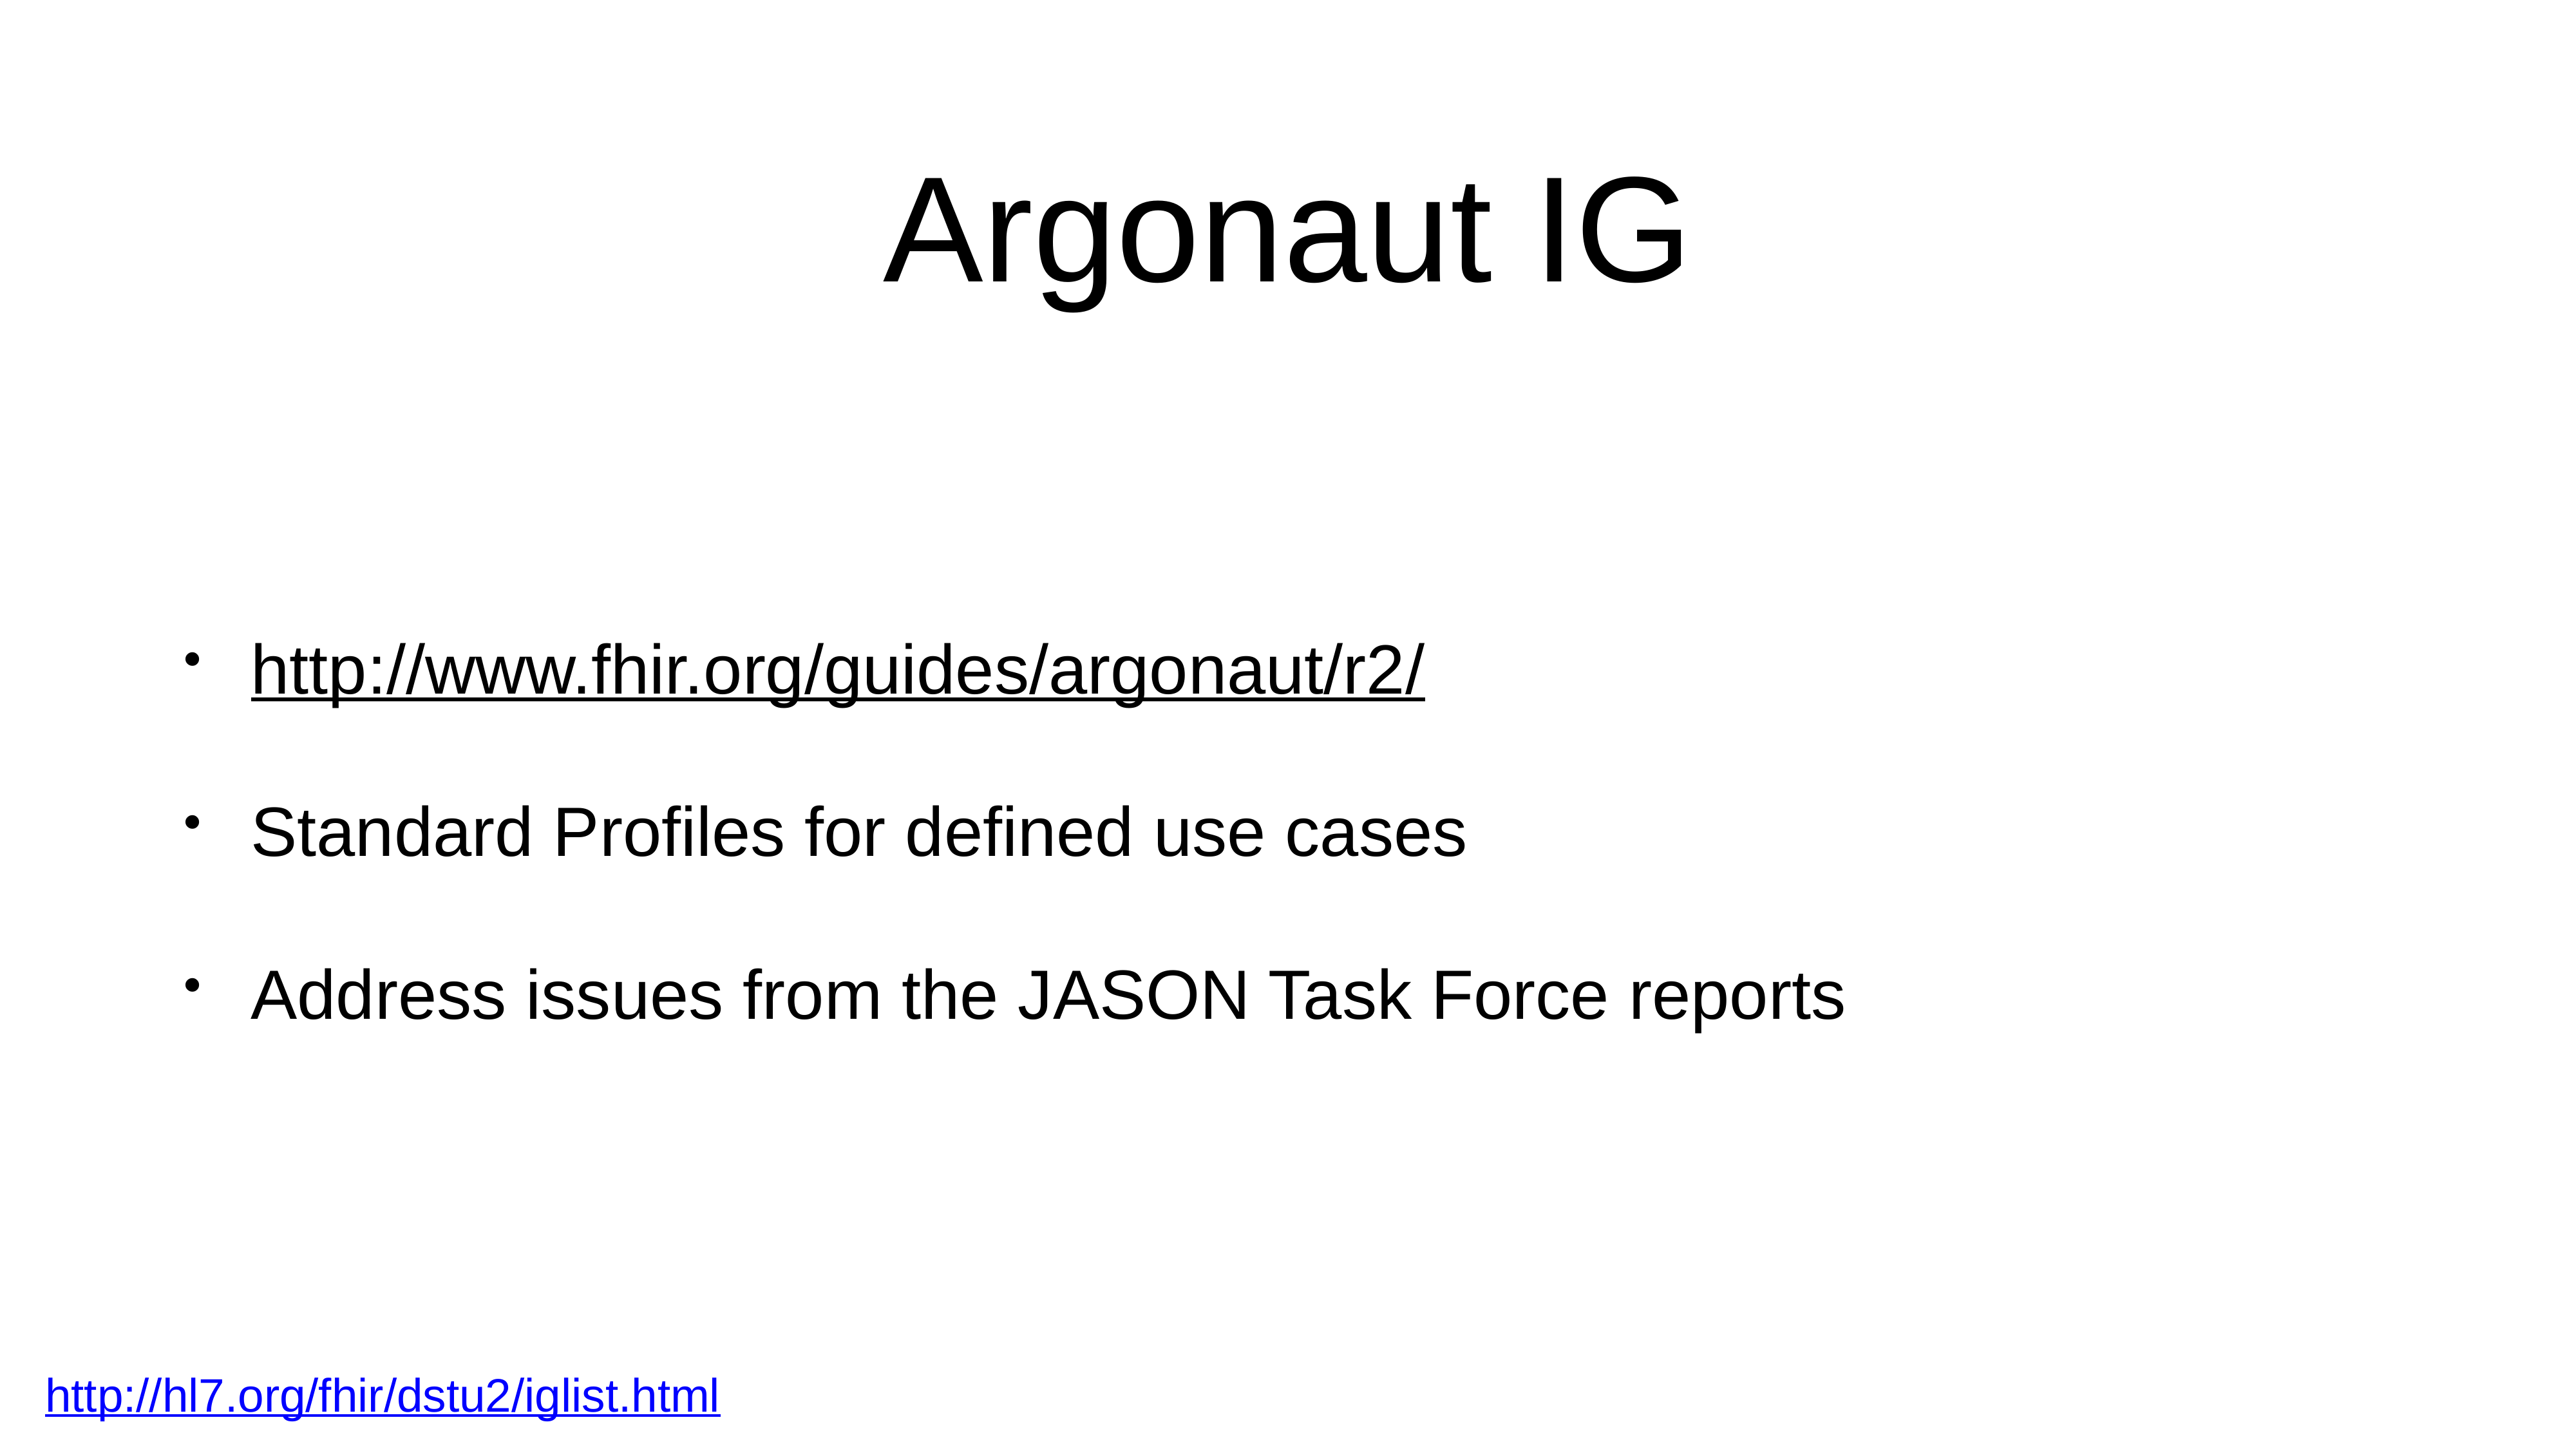

# Argonaut IG
http://www.fhir.org/guides/argonaut/r2/
Standard Profiles for defined use cases
Address issues from the JASON Task Force reports
http://hl7.org/fhir/dstu2/iglist.html